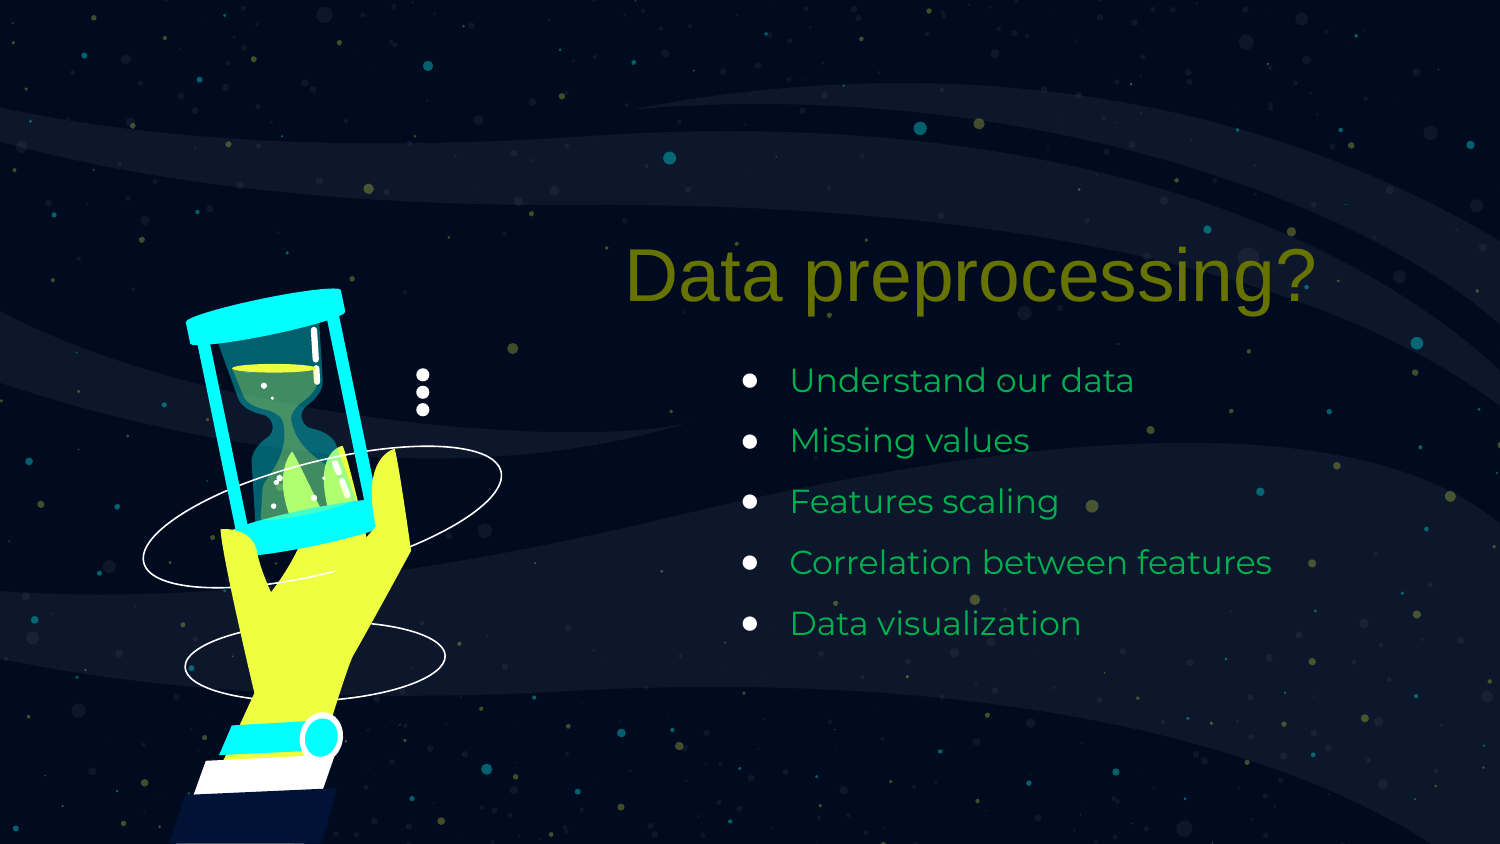

# Data preprocessing?

Understand our data
Missing values
Features scaling
Correlation between features
Data visualization